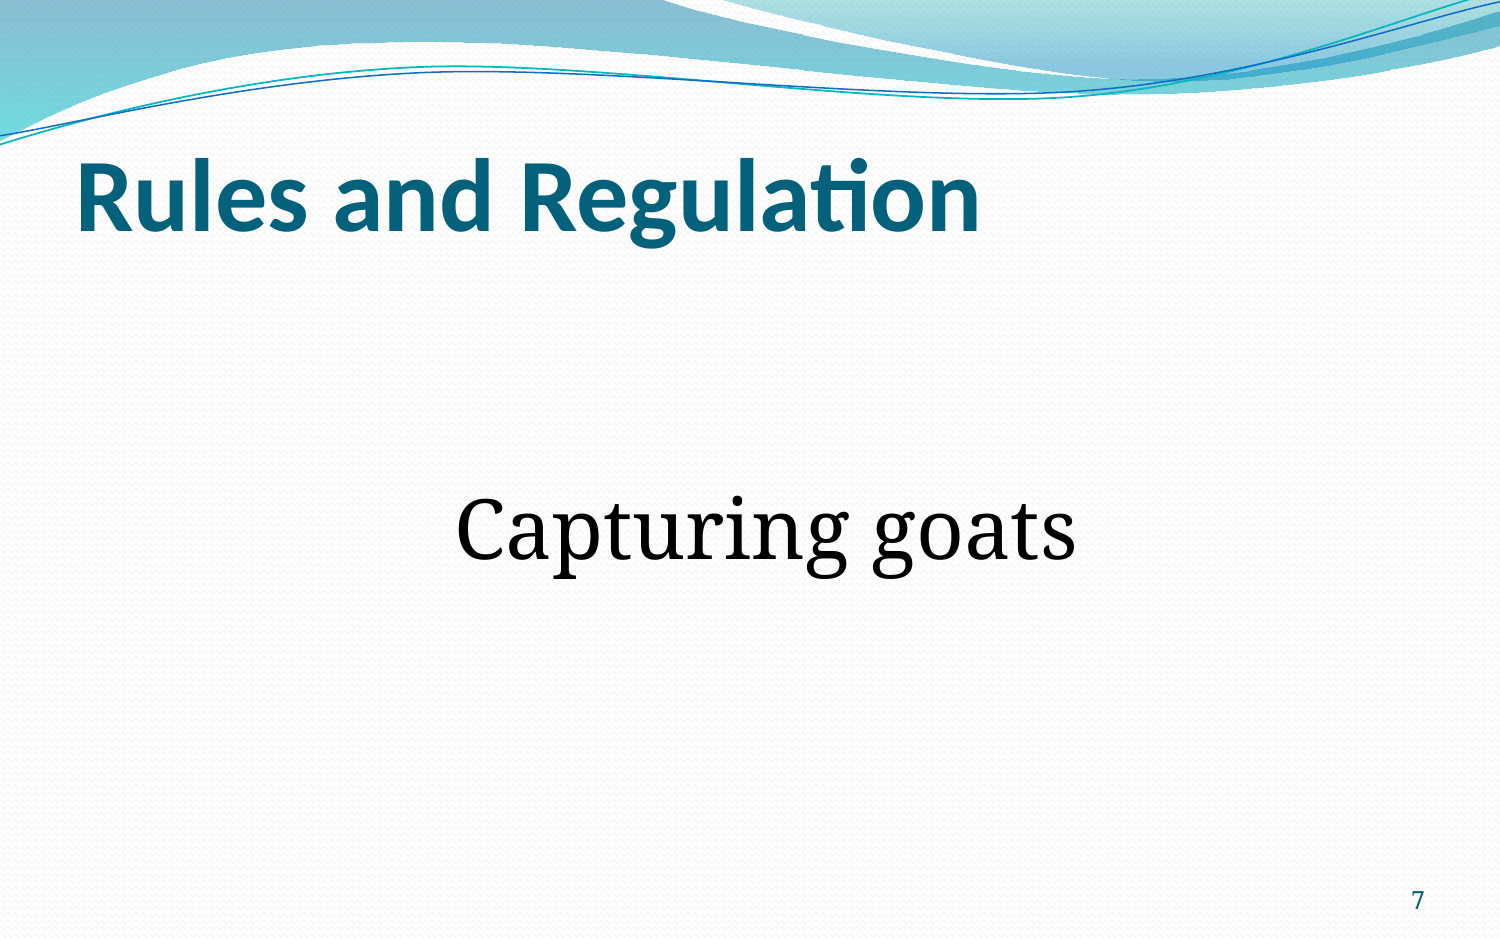

# Rules and Regulation
Capturing goats
7